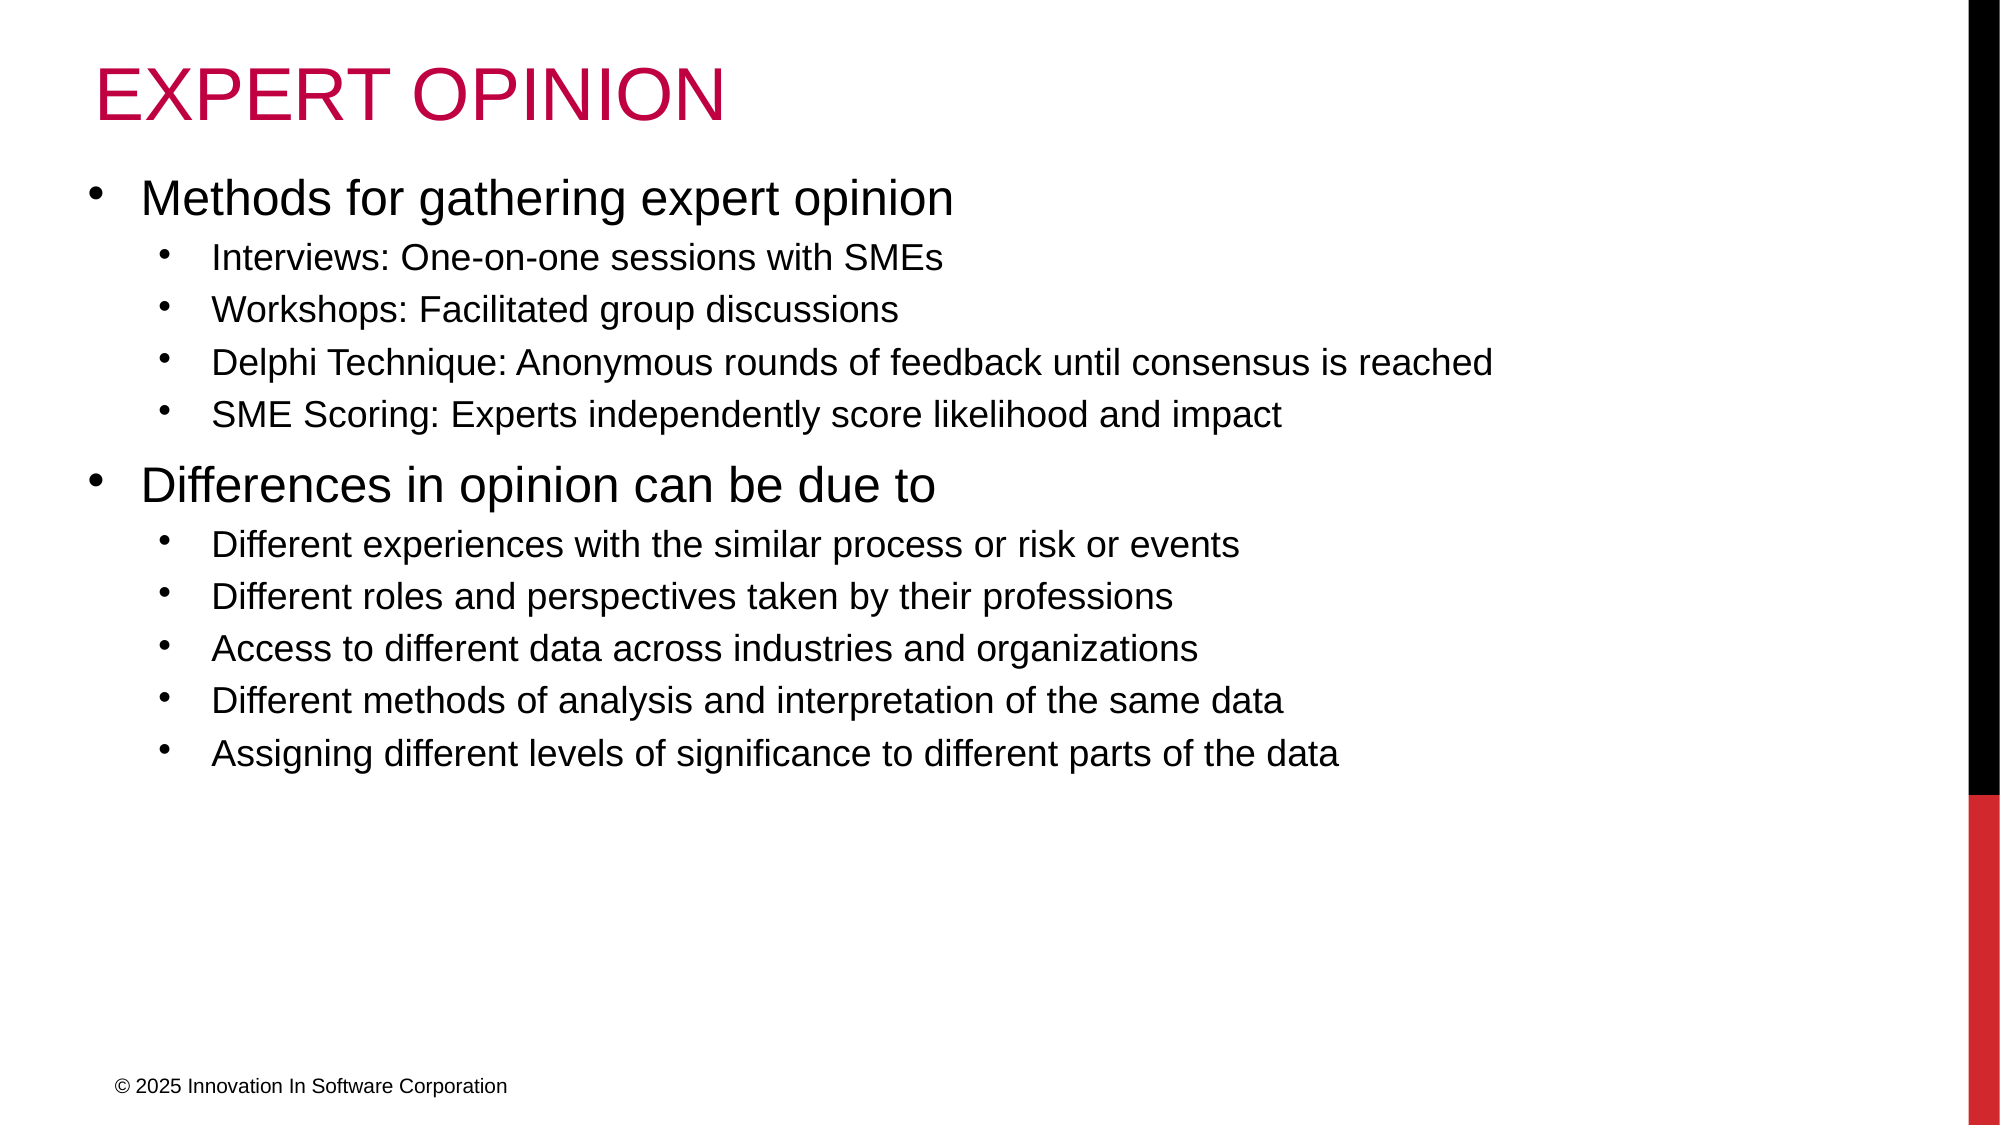

# Expert Opinion
Methods for gathering expert opinion
Interviews: One-on-one sessions with SMEs
Workshops: Facilitated group discussions
Delphi Technique: Anonymous rounds of feedback until consensus is reached
SME Scoring: Experts independently score likelihood and impact
Differences in opinion can be due to
Different experiences with the similar process or risk or events
Different roles and perspectives taken by their professions
Access to different data across industries and organizations
Different methods of analysis and interpretation of the same data
Assigning different levels of significance to different parts of the data
© 2025 Innovation In Software Corporation